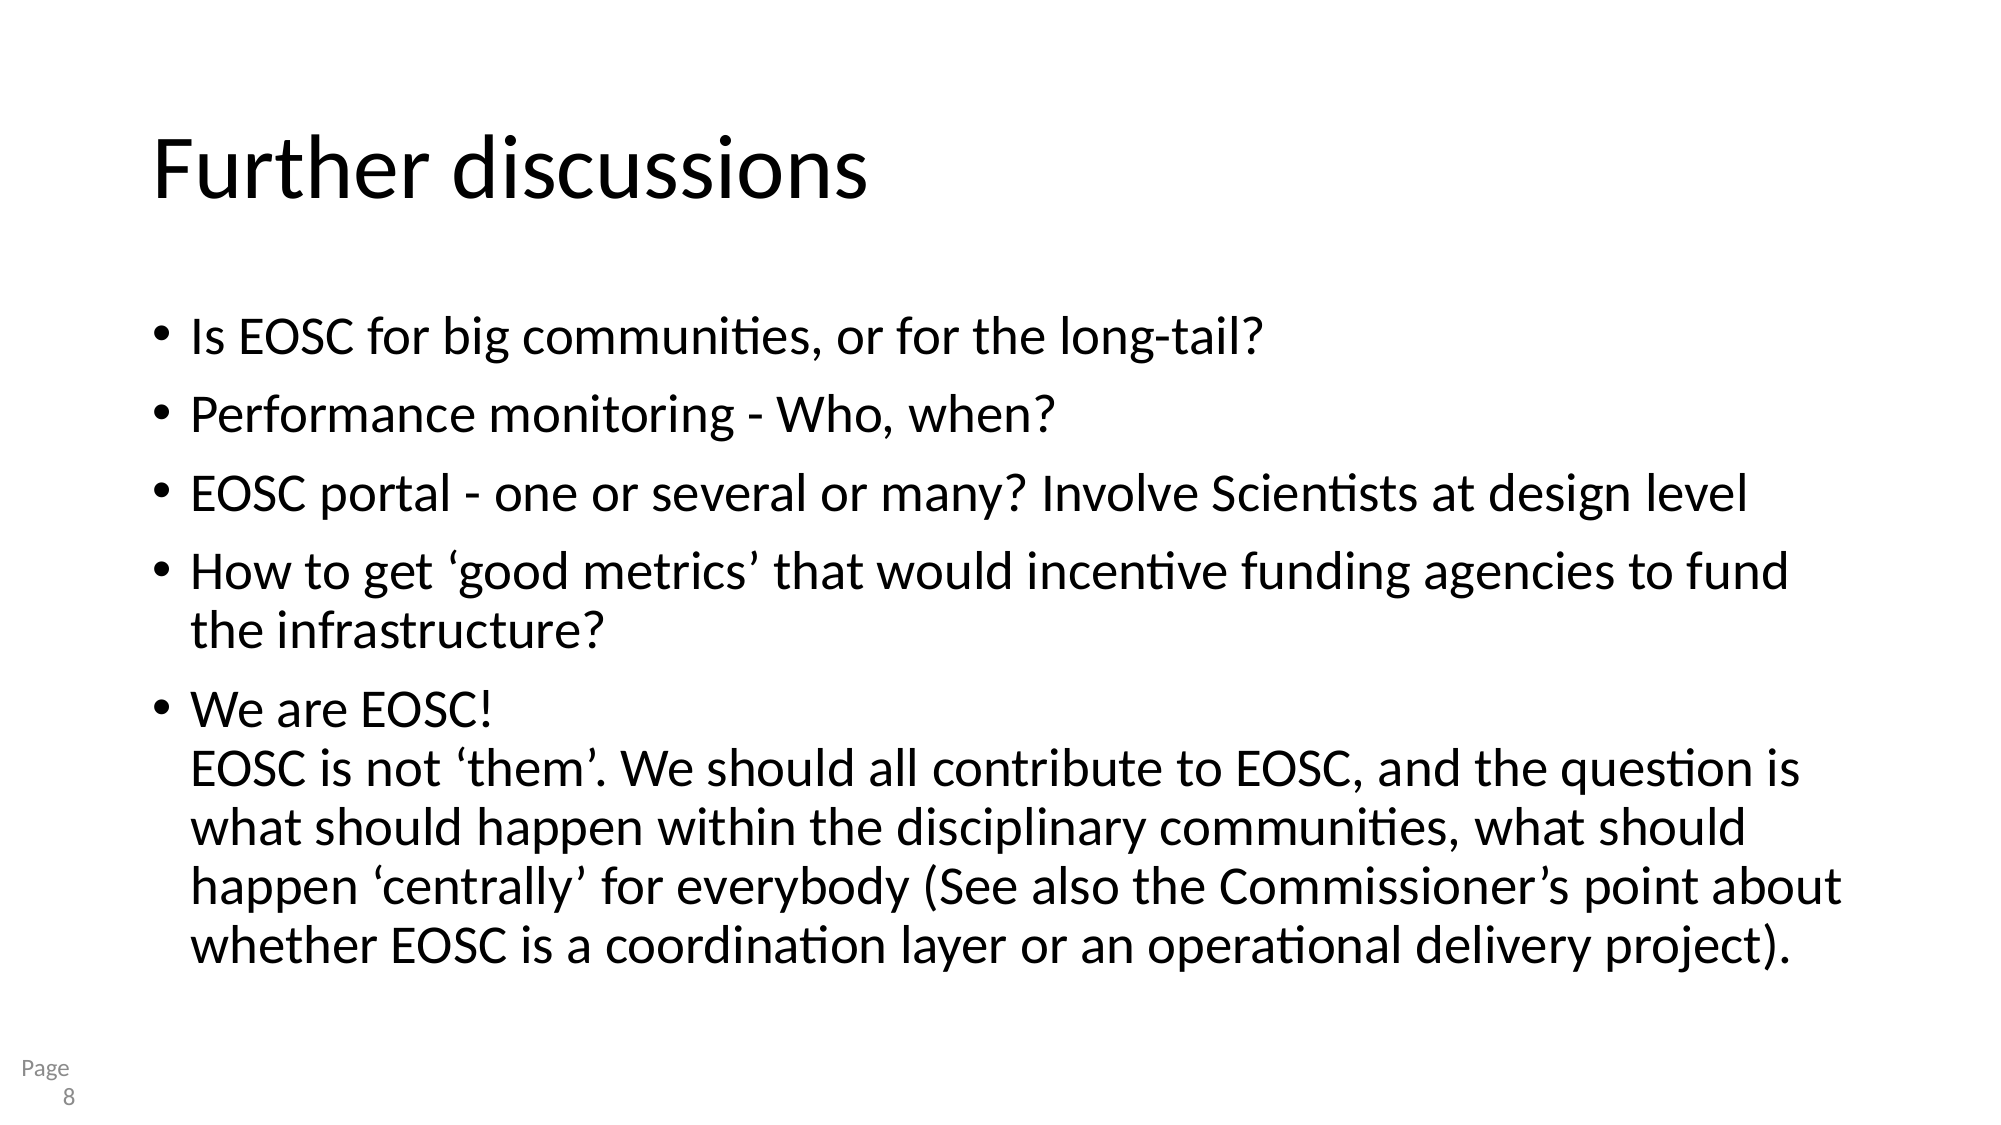

# Further discussions
Is EOSC for big communities, or for the long-tail?
Performance monitoring - Who, when?
EOSC portal - one or several or many? Involve Scientists at design level
How to get ‘good metrics’ that would incentive funding agencies to fund the infrastructure?
We are EOSC!
EOSC is not ‘them’. We should all contribute to EOSC, and the question is what should happen within the disciplinary communities, what should happen ‘centrally’ for everybody (See also the Commissioner’s point about whether EOSC is a coordination layer or an operational delivery project).

Page 8